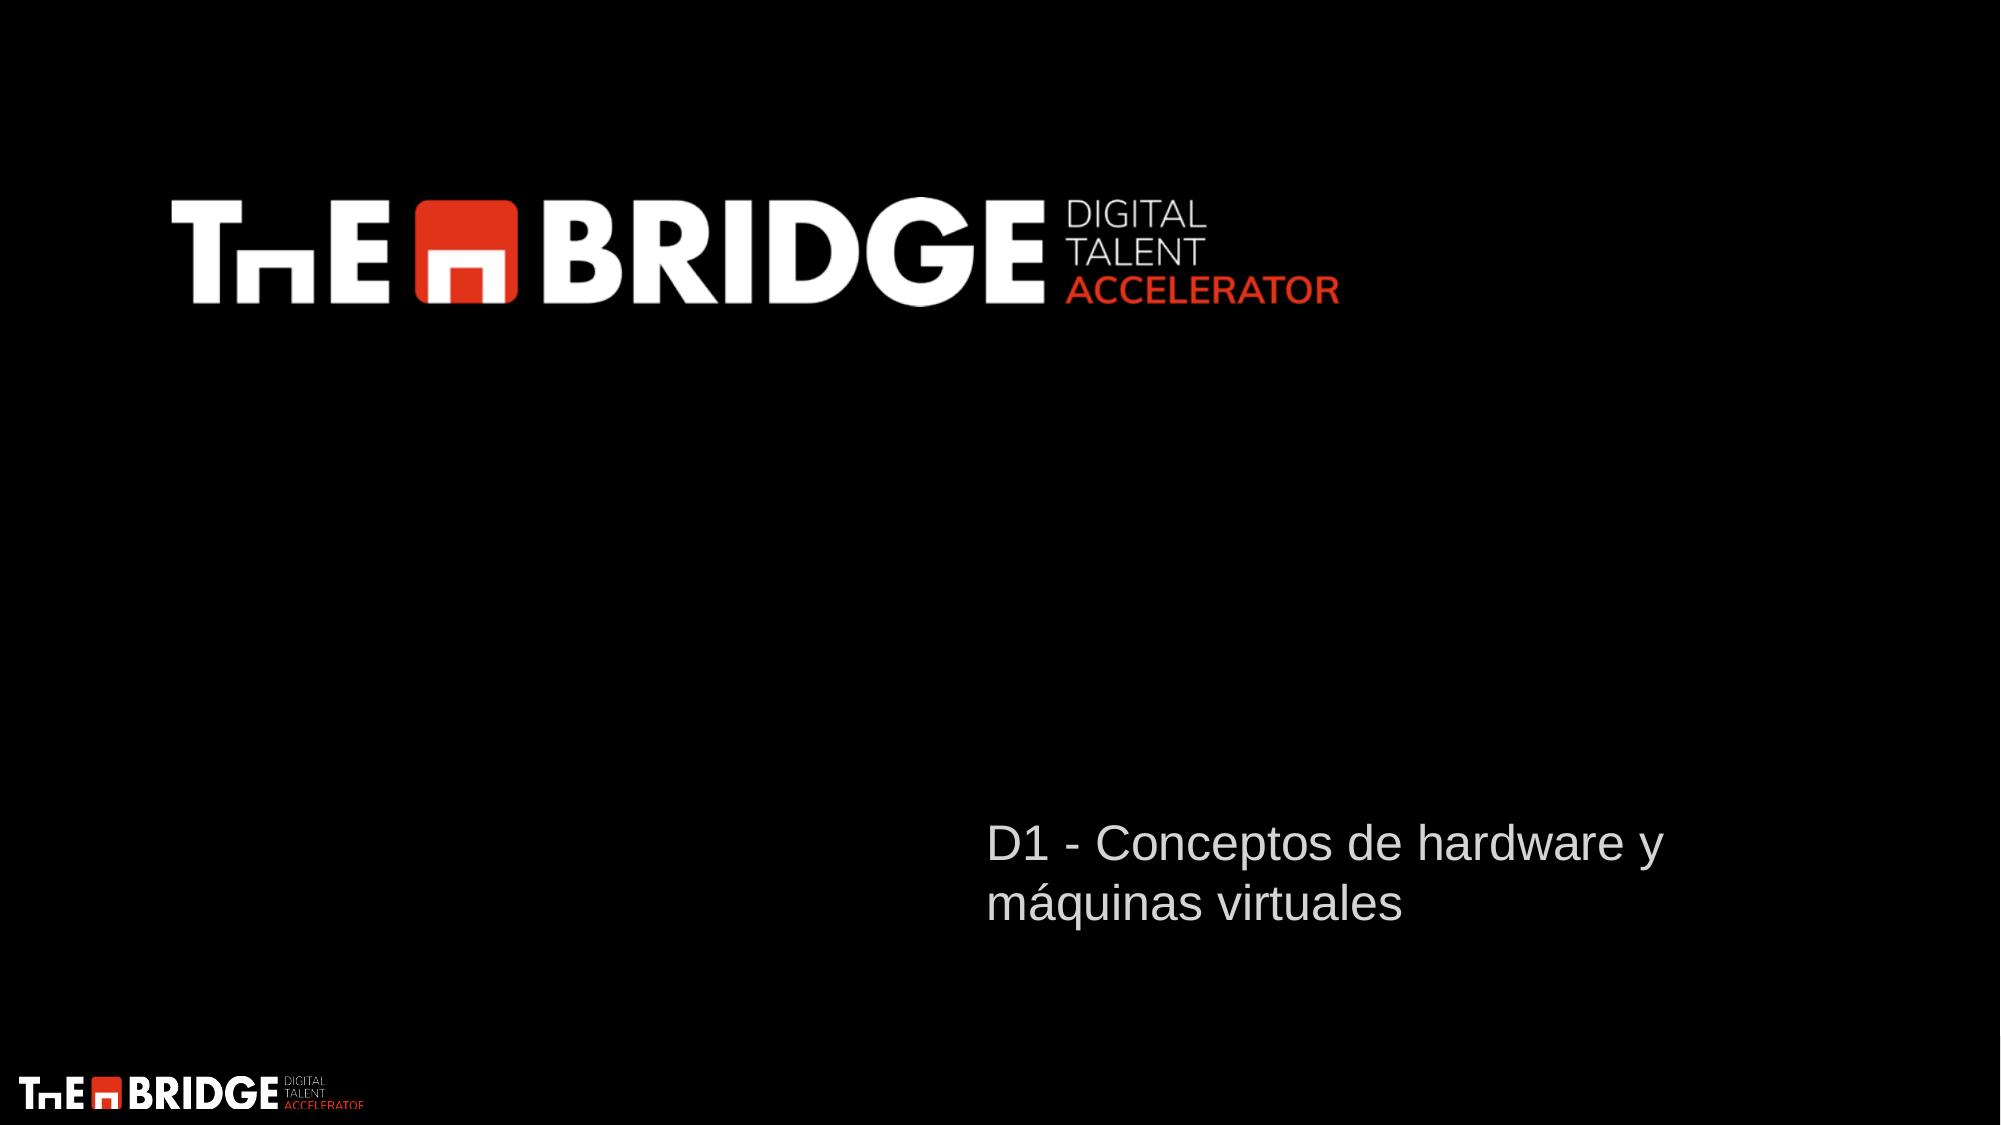

D1 - Conceptos de hardware y máquinas virtuales